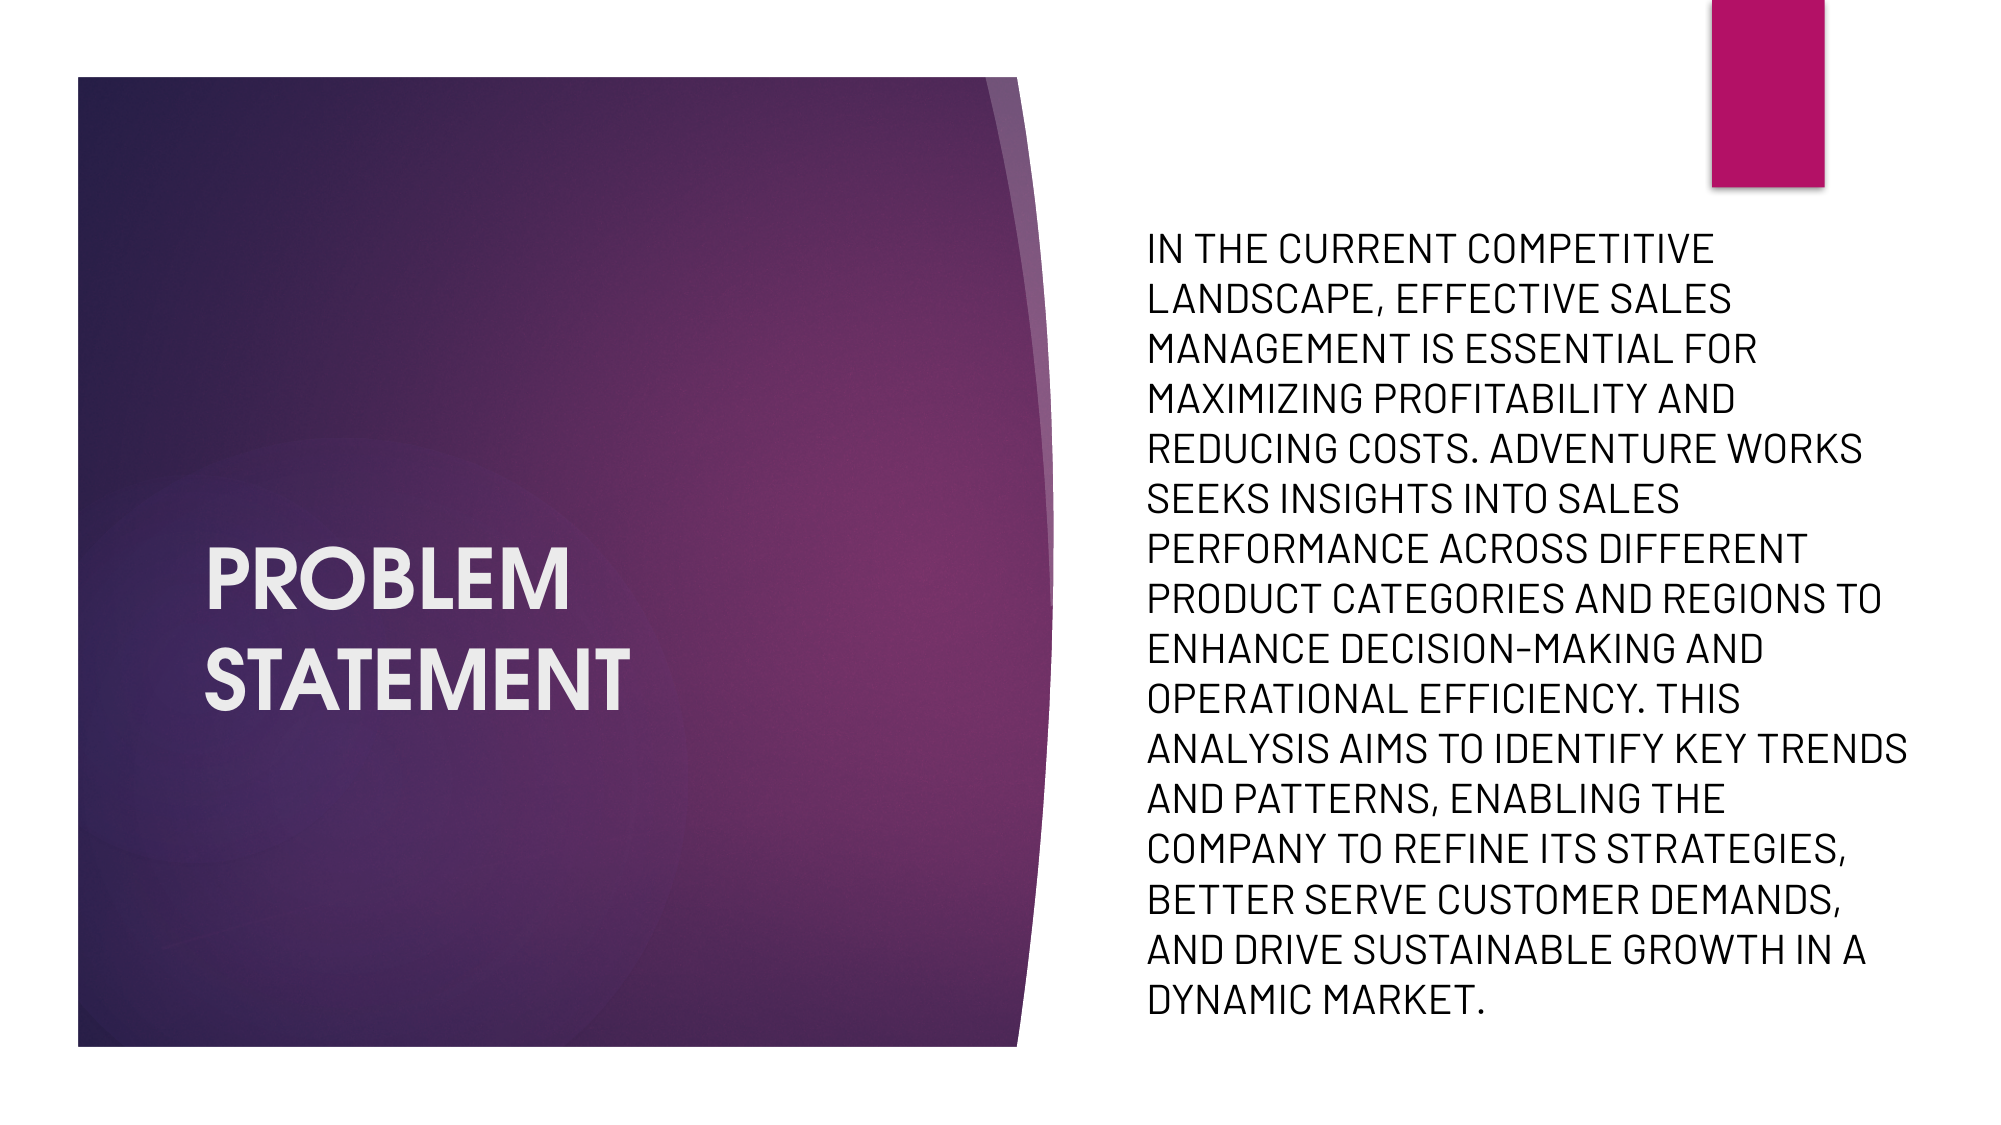

In the current competitive landscape, effective sales management is essential for maximizing profitability and reducing costs. Adventure Works seeks insights into sales performance across different product categories and regions to enhance decision-making and operational efficiency. This analysis aims to identify key trends and patterns, enabling the company to refine its strategies, better serve customer demands, and drive sustainable growth in a dynamic market.
# PROBLEM STATEMENT